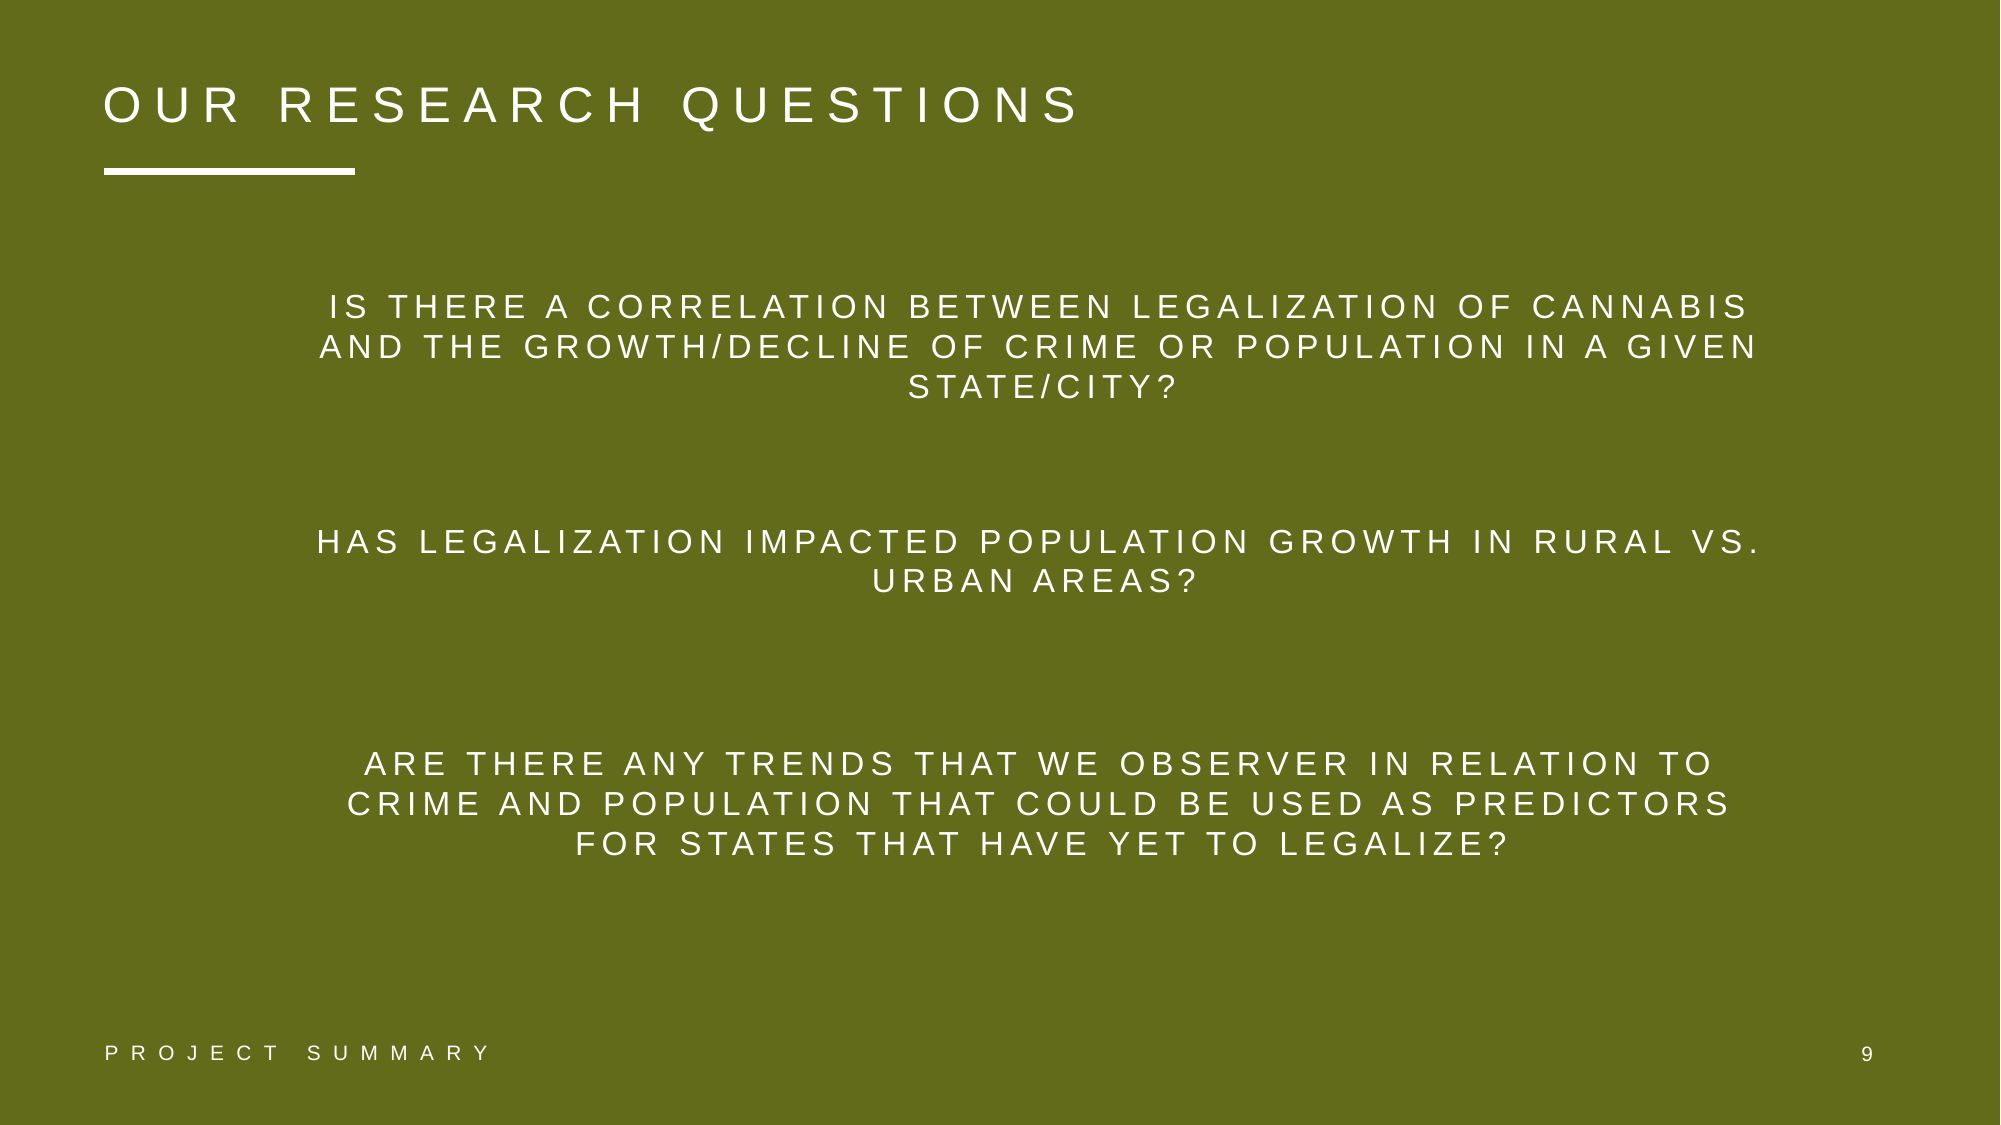

OUR RESEARCH QUESTIONS
IS THERE A CORRELATION BETWEEN LEGALIZATION OF CANNABIS AND THE GROWTH/DECLINE OF CRIME OR POPULATION IN A GIVEN STATE/CITY?
HAS LEGALIZATION IMPACTED POPULATION GROWTH IN RURAL VS. URBAN AREAS?
ARE THERE ANY TRENDS THAT WE OBSERVER IN RELATION TO CRIME AND POPULATION THAT COULD BE USED AS PREDICTORS FOR STATES THAT HAVE YET TO LEGALIZE?
PROJECT SUMMARY
9